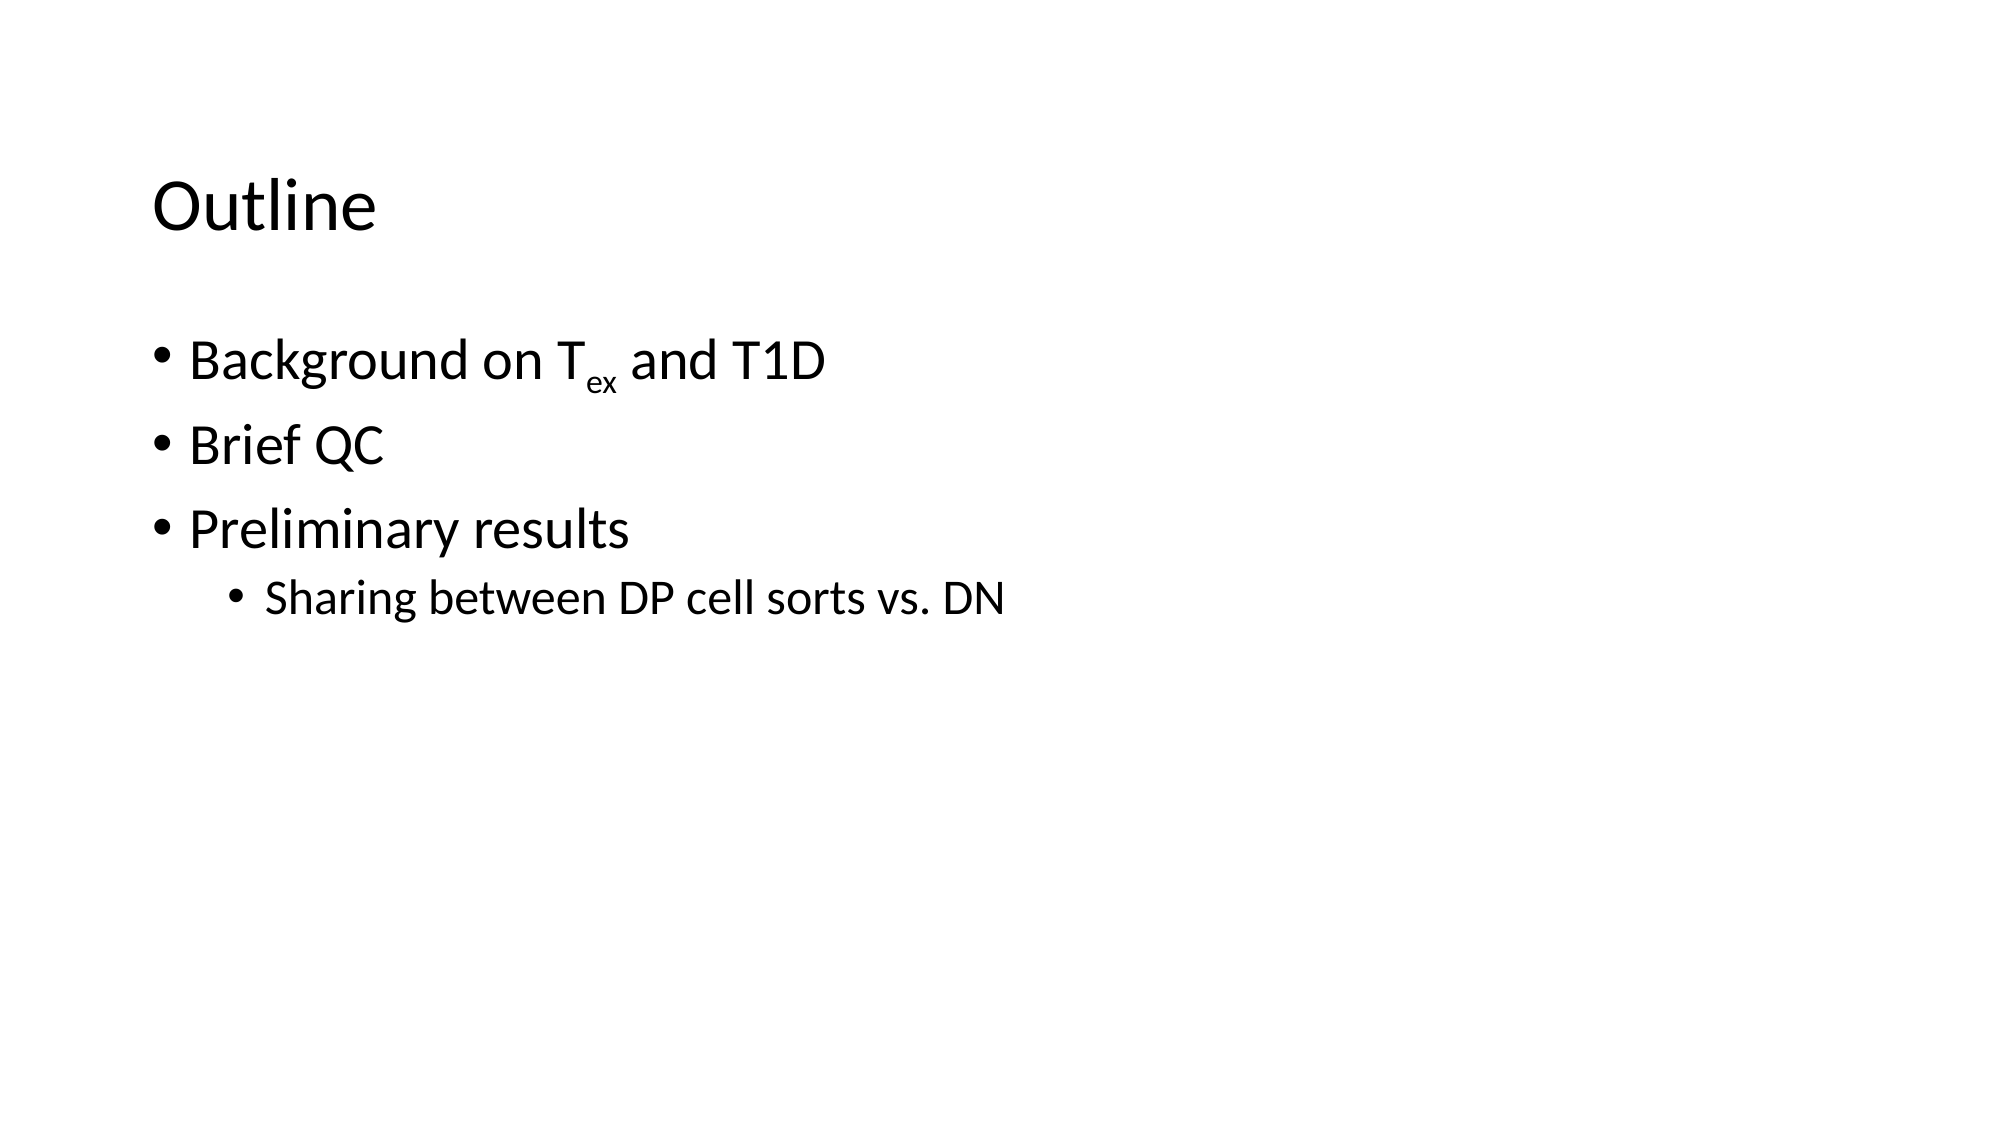

# Outline
Background on Tex and T1D
Brief QC
Preliminary results
Sharing between DP cell sorts vs. DN